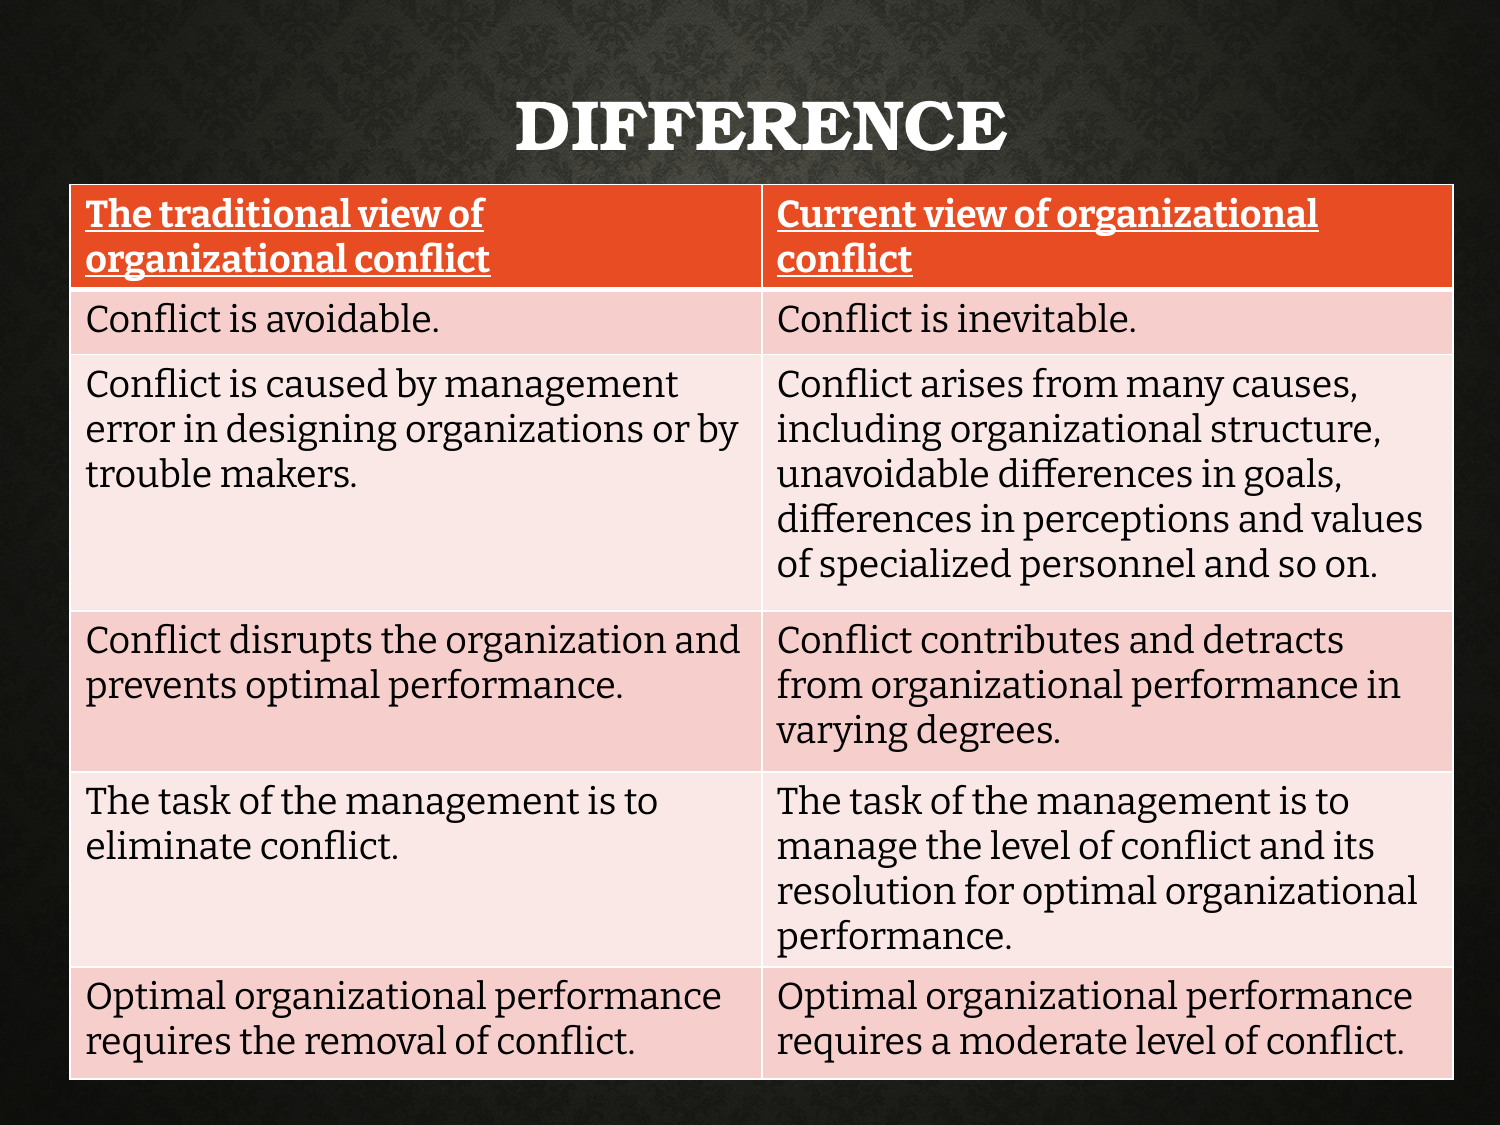

# DIFFERENCE
| The traditional view of organizational conflict | Current view of organizational conflict |
| --- | --- |
| Conflict is avoidable. | Conflict is inevitable. |
| Conflict is caused by management error in designing organizations or by trouble makers. | Conflict arises from many causes, including organizational structure, unavoidable differences in goals, differences in perceptions and values of specialized personnel and so on. |
| Conflict disrupts the organization and prevents optimal performance. | Conflict contributes and detracts from organizational performance in varying degrees. |
| The task of the management is to eliminate conflict. | The task of the management is to manage the level of conflict and its resolution for optimal organizational performance. |
| Optimal organizational performance requires the removal of conflict. | Optimal organizational performance requires a moderate level of conflict. |